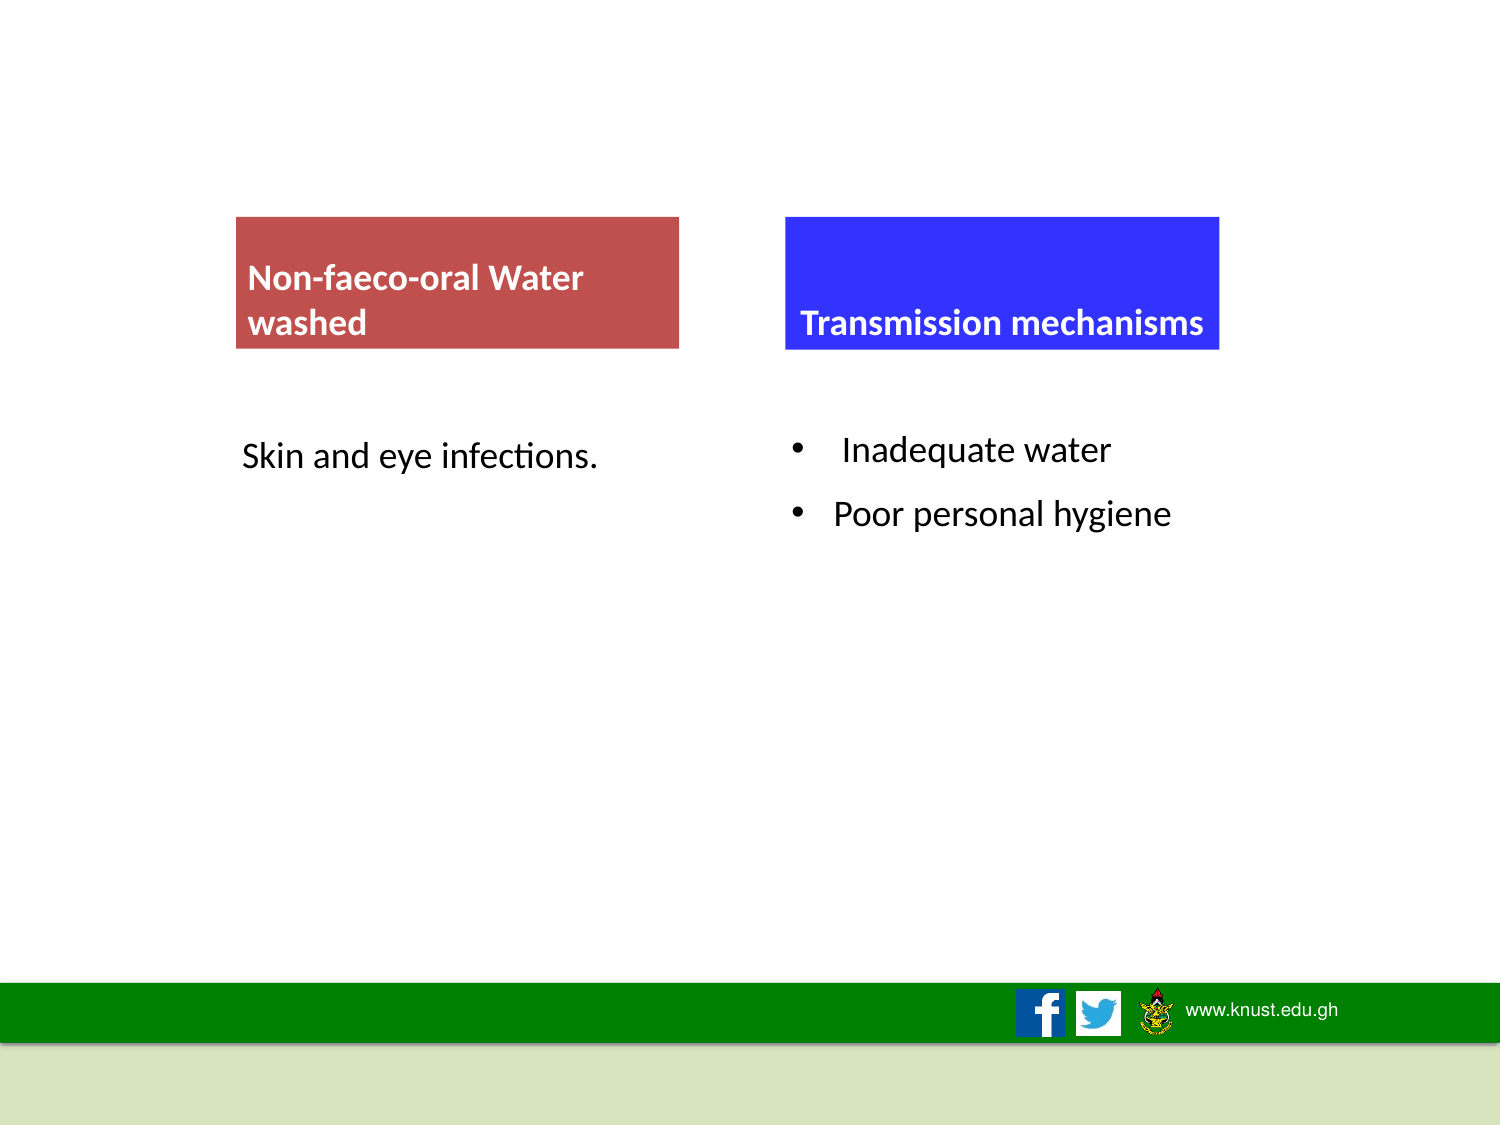

Transmission mechanisms
# Non-faeco-oral Water washed
 Inadequate water
Poor personal hygiene
Skin and eye infections.

2018/2019